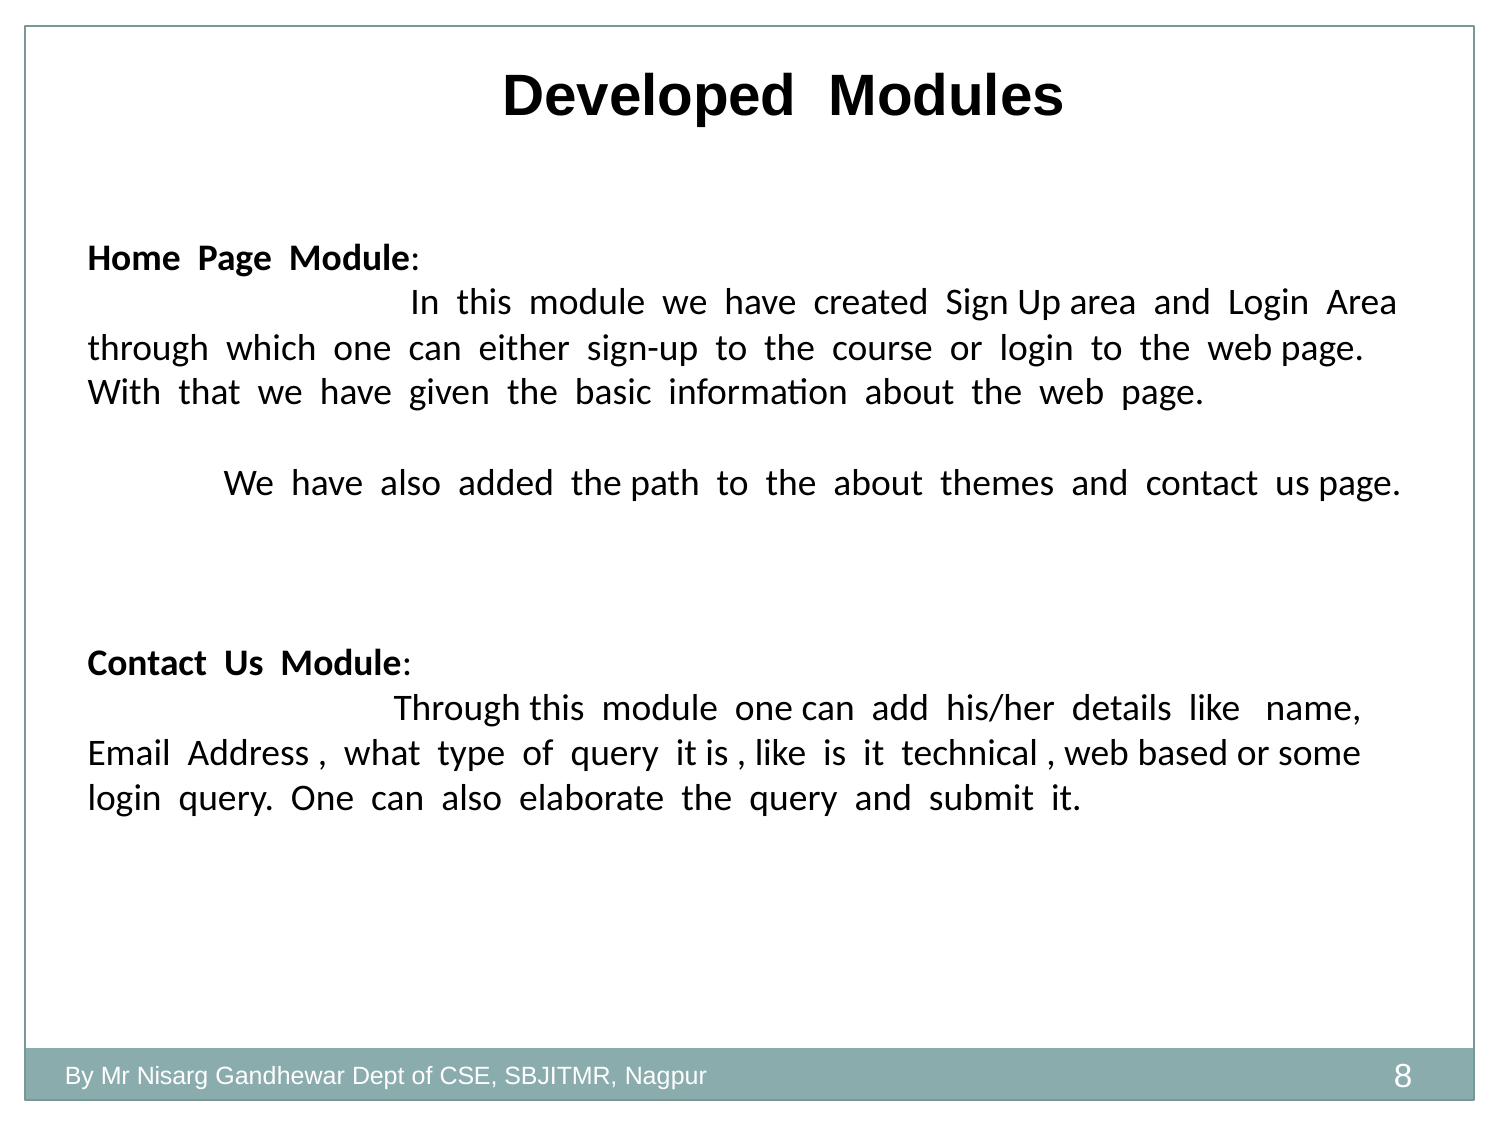

# Developed  Modules

Home  Page  Module:
                                      In  this  module  we  have  created  Sign Up area  and  Login  Area
through  which  one  can  either  sign-up  to  the  course  or  login  to  the  web page. With  that  we  have  given  the  basic  information  about  the  web  page.

                We  have  also  added  the path  to  the  about  themes  and  contact  us page.

Contact  Us  Module:
                                    Through this  module  one can  add  his/her  details  like   name, Email  Address ,  what  type  of  query  it is , like  is  it  technical , web based or some  login  query.  One  can  also  elaborate  the  query  and  submit  it.
8
By Mr Nisarg Gandhewar Dept of CSE, SBJITMR, Nagpur